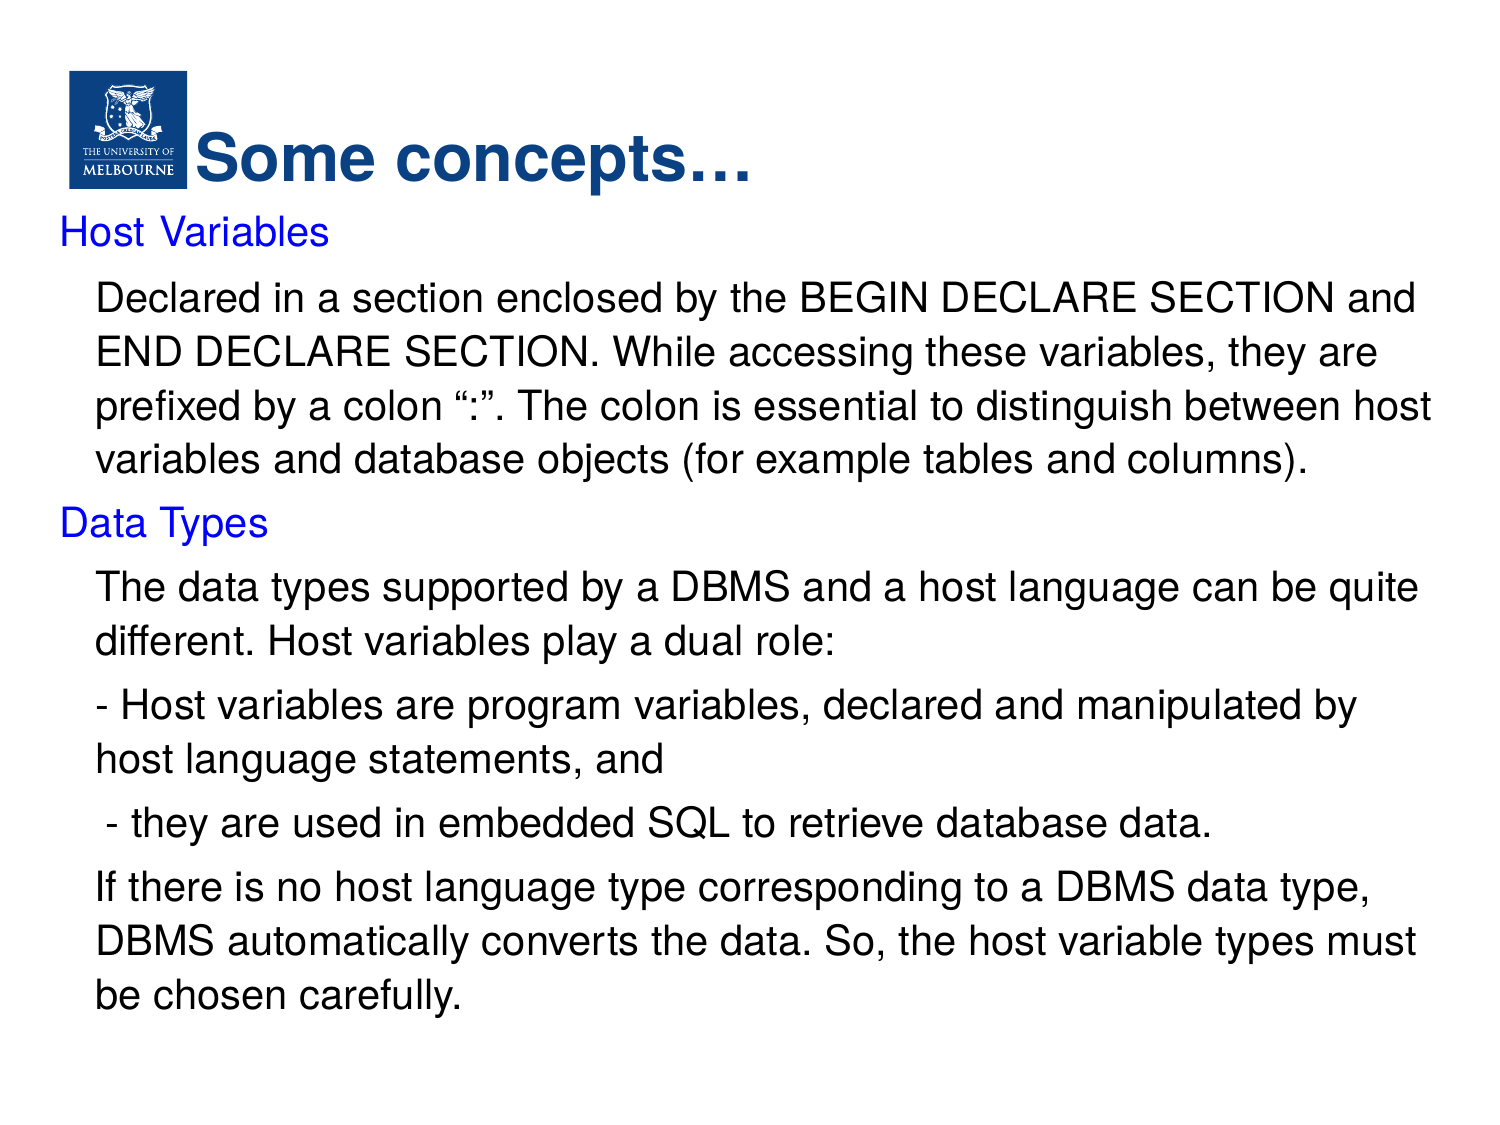

# Some concepts…

Host Variables
	Declared in a section enclosed by the BEGIN DECLARE SECTION and END DECLARE SECTION. While accessing these variables, they are prefixed by a colon “:”. The colon is essential to distinguish between host variables and database objects (for example tables and columns).
Data Types
	The data types supported by a DBMS and a host language can be quite different. Host variables play a dual role:
	- Host variables are program variables, declared and manipulated by host language statements, and
    - they are used in embedded SQL to retrieve database data.
   If there is no host language type corresponding to a DBMS data type, DBMS automatically converts the data. So, the host variable types must be chosen carefully.